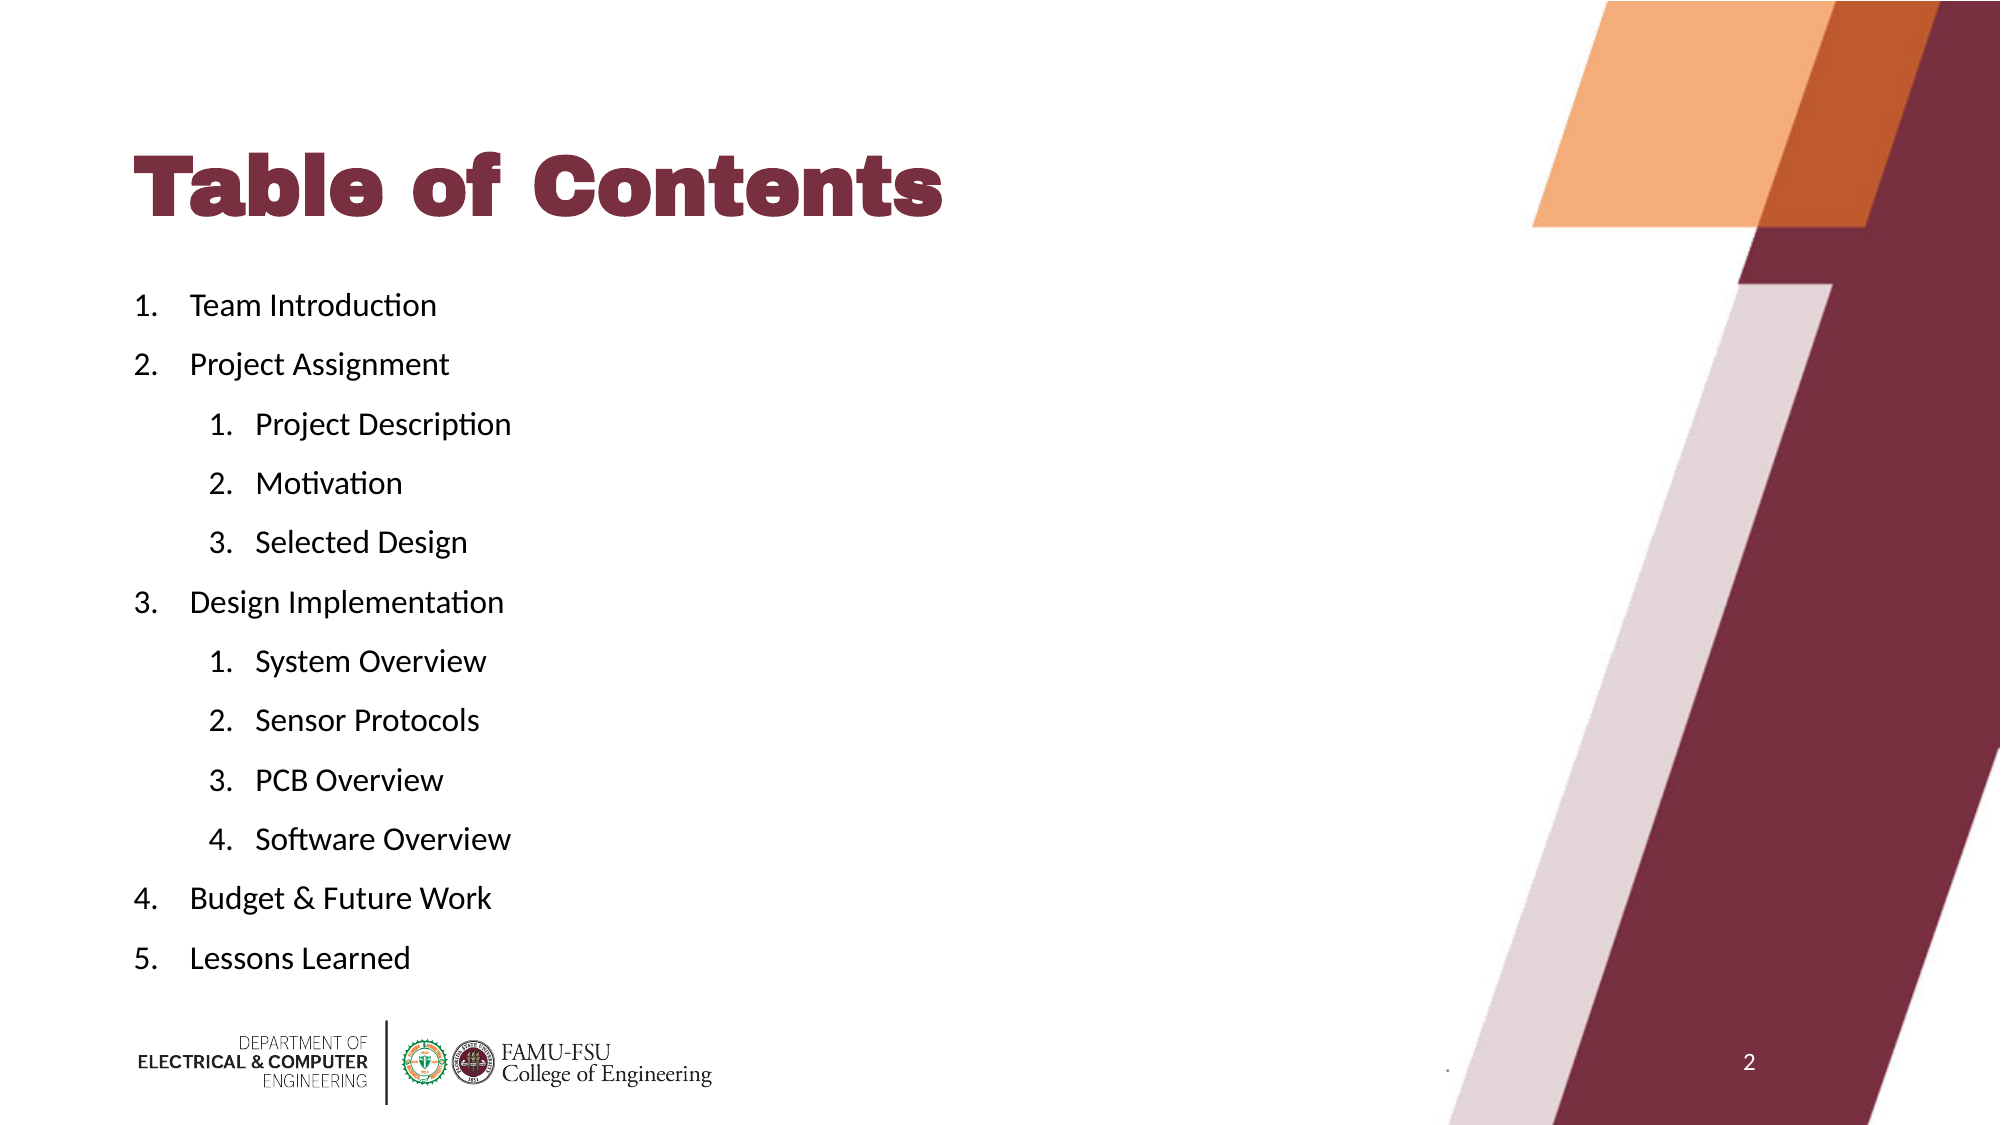

# Table of Contents
Team Introduction
Project Assignment
Project Description
Motivation
Selected Design
Design Implementation
System Overview
Sensor Protocols
PCB Overview
Software Overview
Budget & Future Work
Lessons Learned
2
.